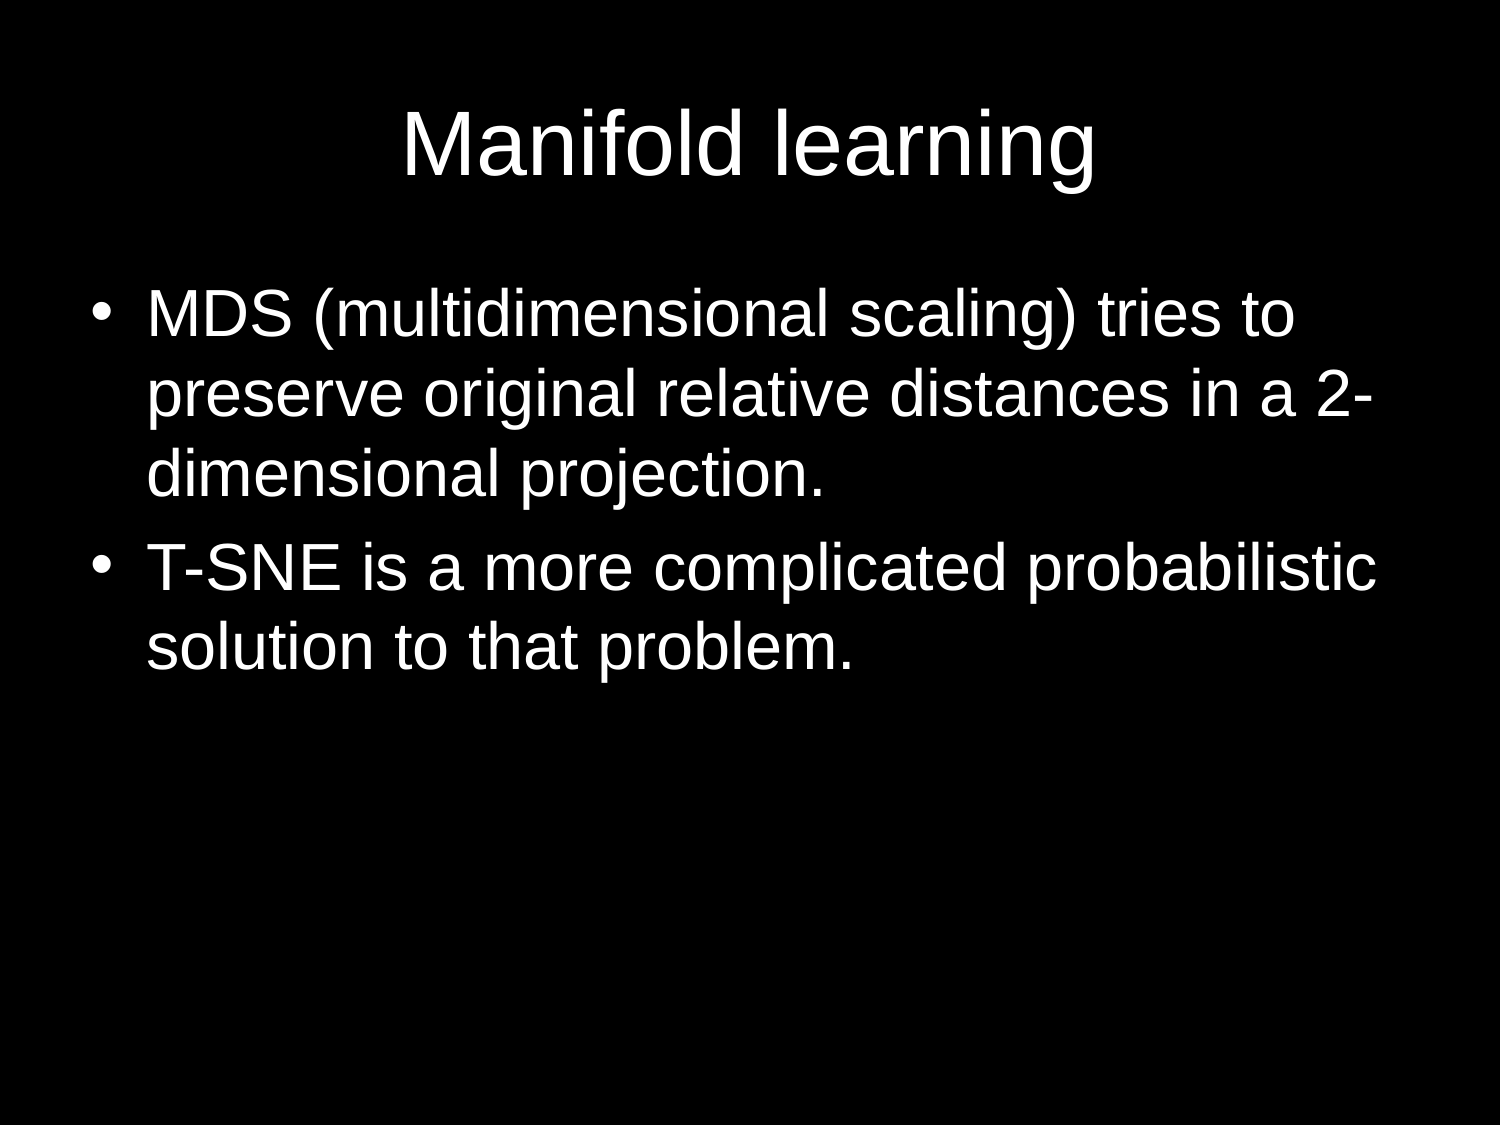

# Manifold learning
MDS (multidimensional scaling) tries to preserve original relative distances in a 2-dimensional projection.
T-SNE is a more complicated probabilistic solution to that problem.